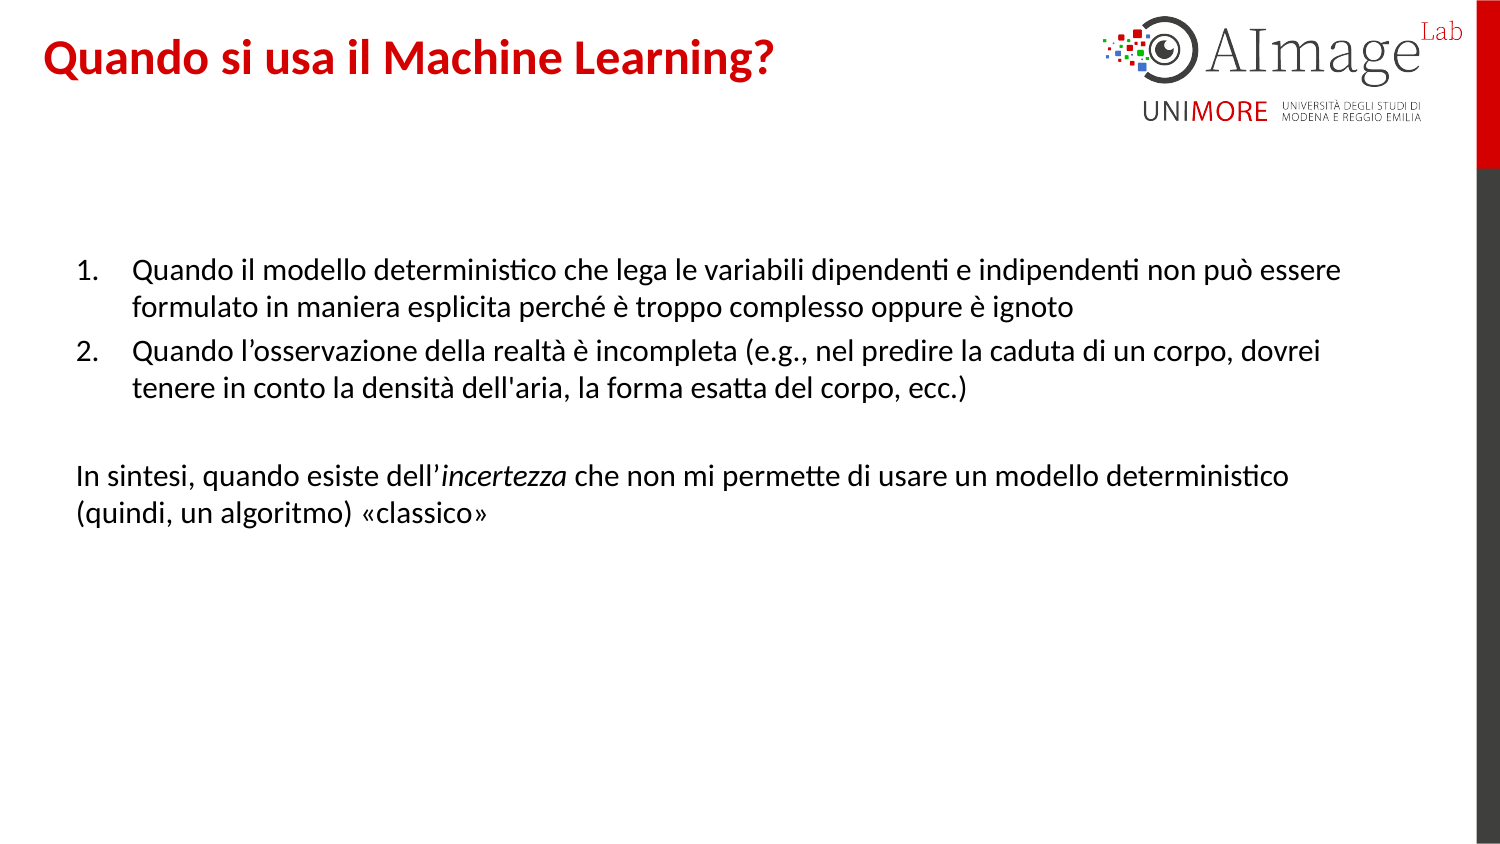

# Quando si usa il Machine Learning?
Quando il modello deterministico che lega le variabili dipendenti e indipendenti non può essere formulato in maniera esplicita perché è troppo complesso oppure è ignoto
Quando l’osservazione della realtà è incompleta (e.g., nel predire la caduta di un corpo, dovrei tenere in conto la densità dell'aria, la forma esatta del corpo, ecc.)

In sintesi, quando esiste dell’incertezza che non mi permette di usare un modello deterministico (quindi, un algoritmo) «classico»